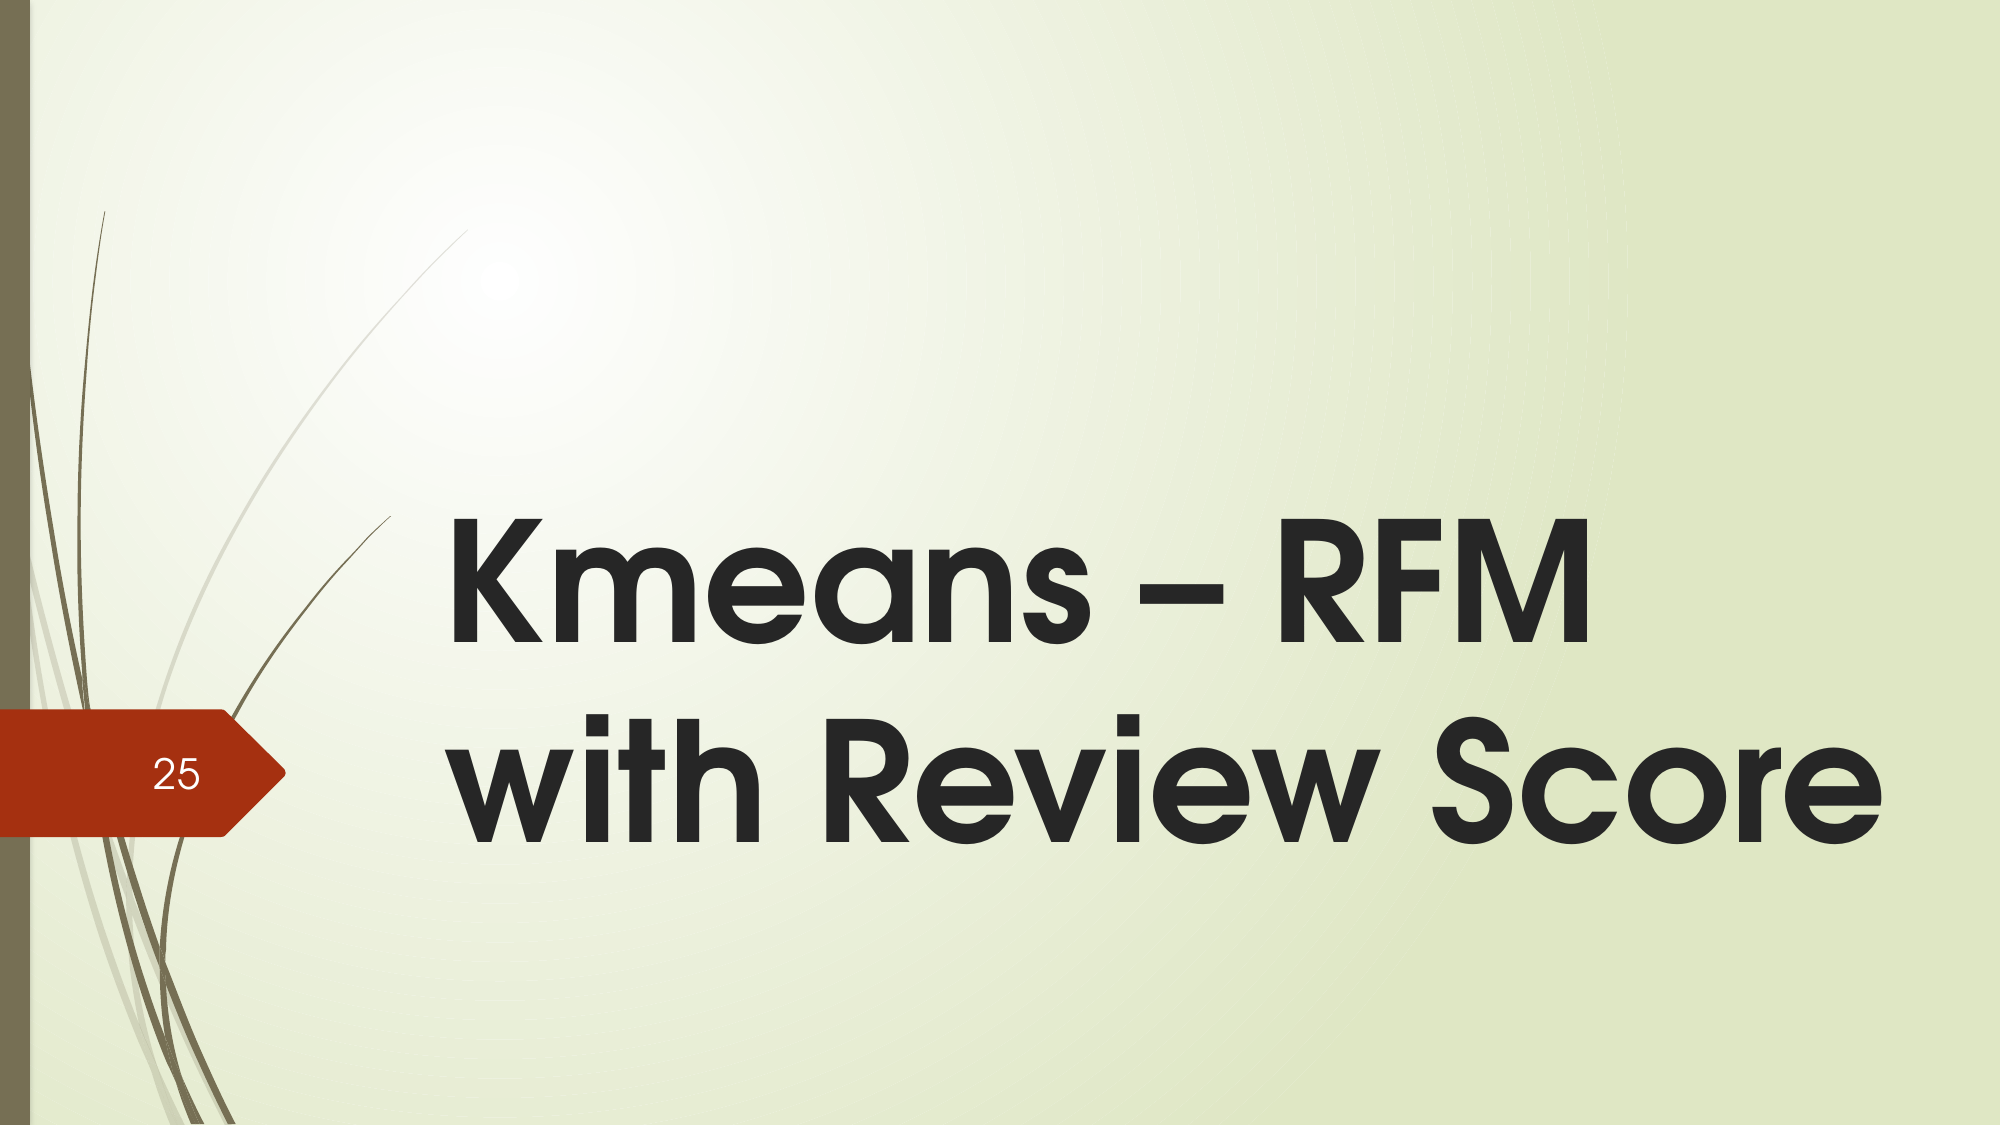

# Kmeans – RFM with Review Score
25